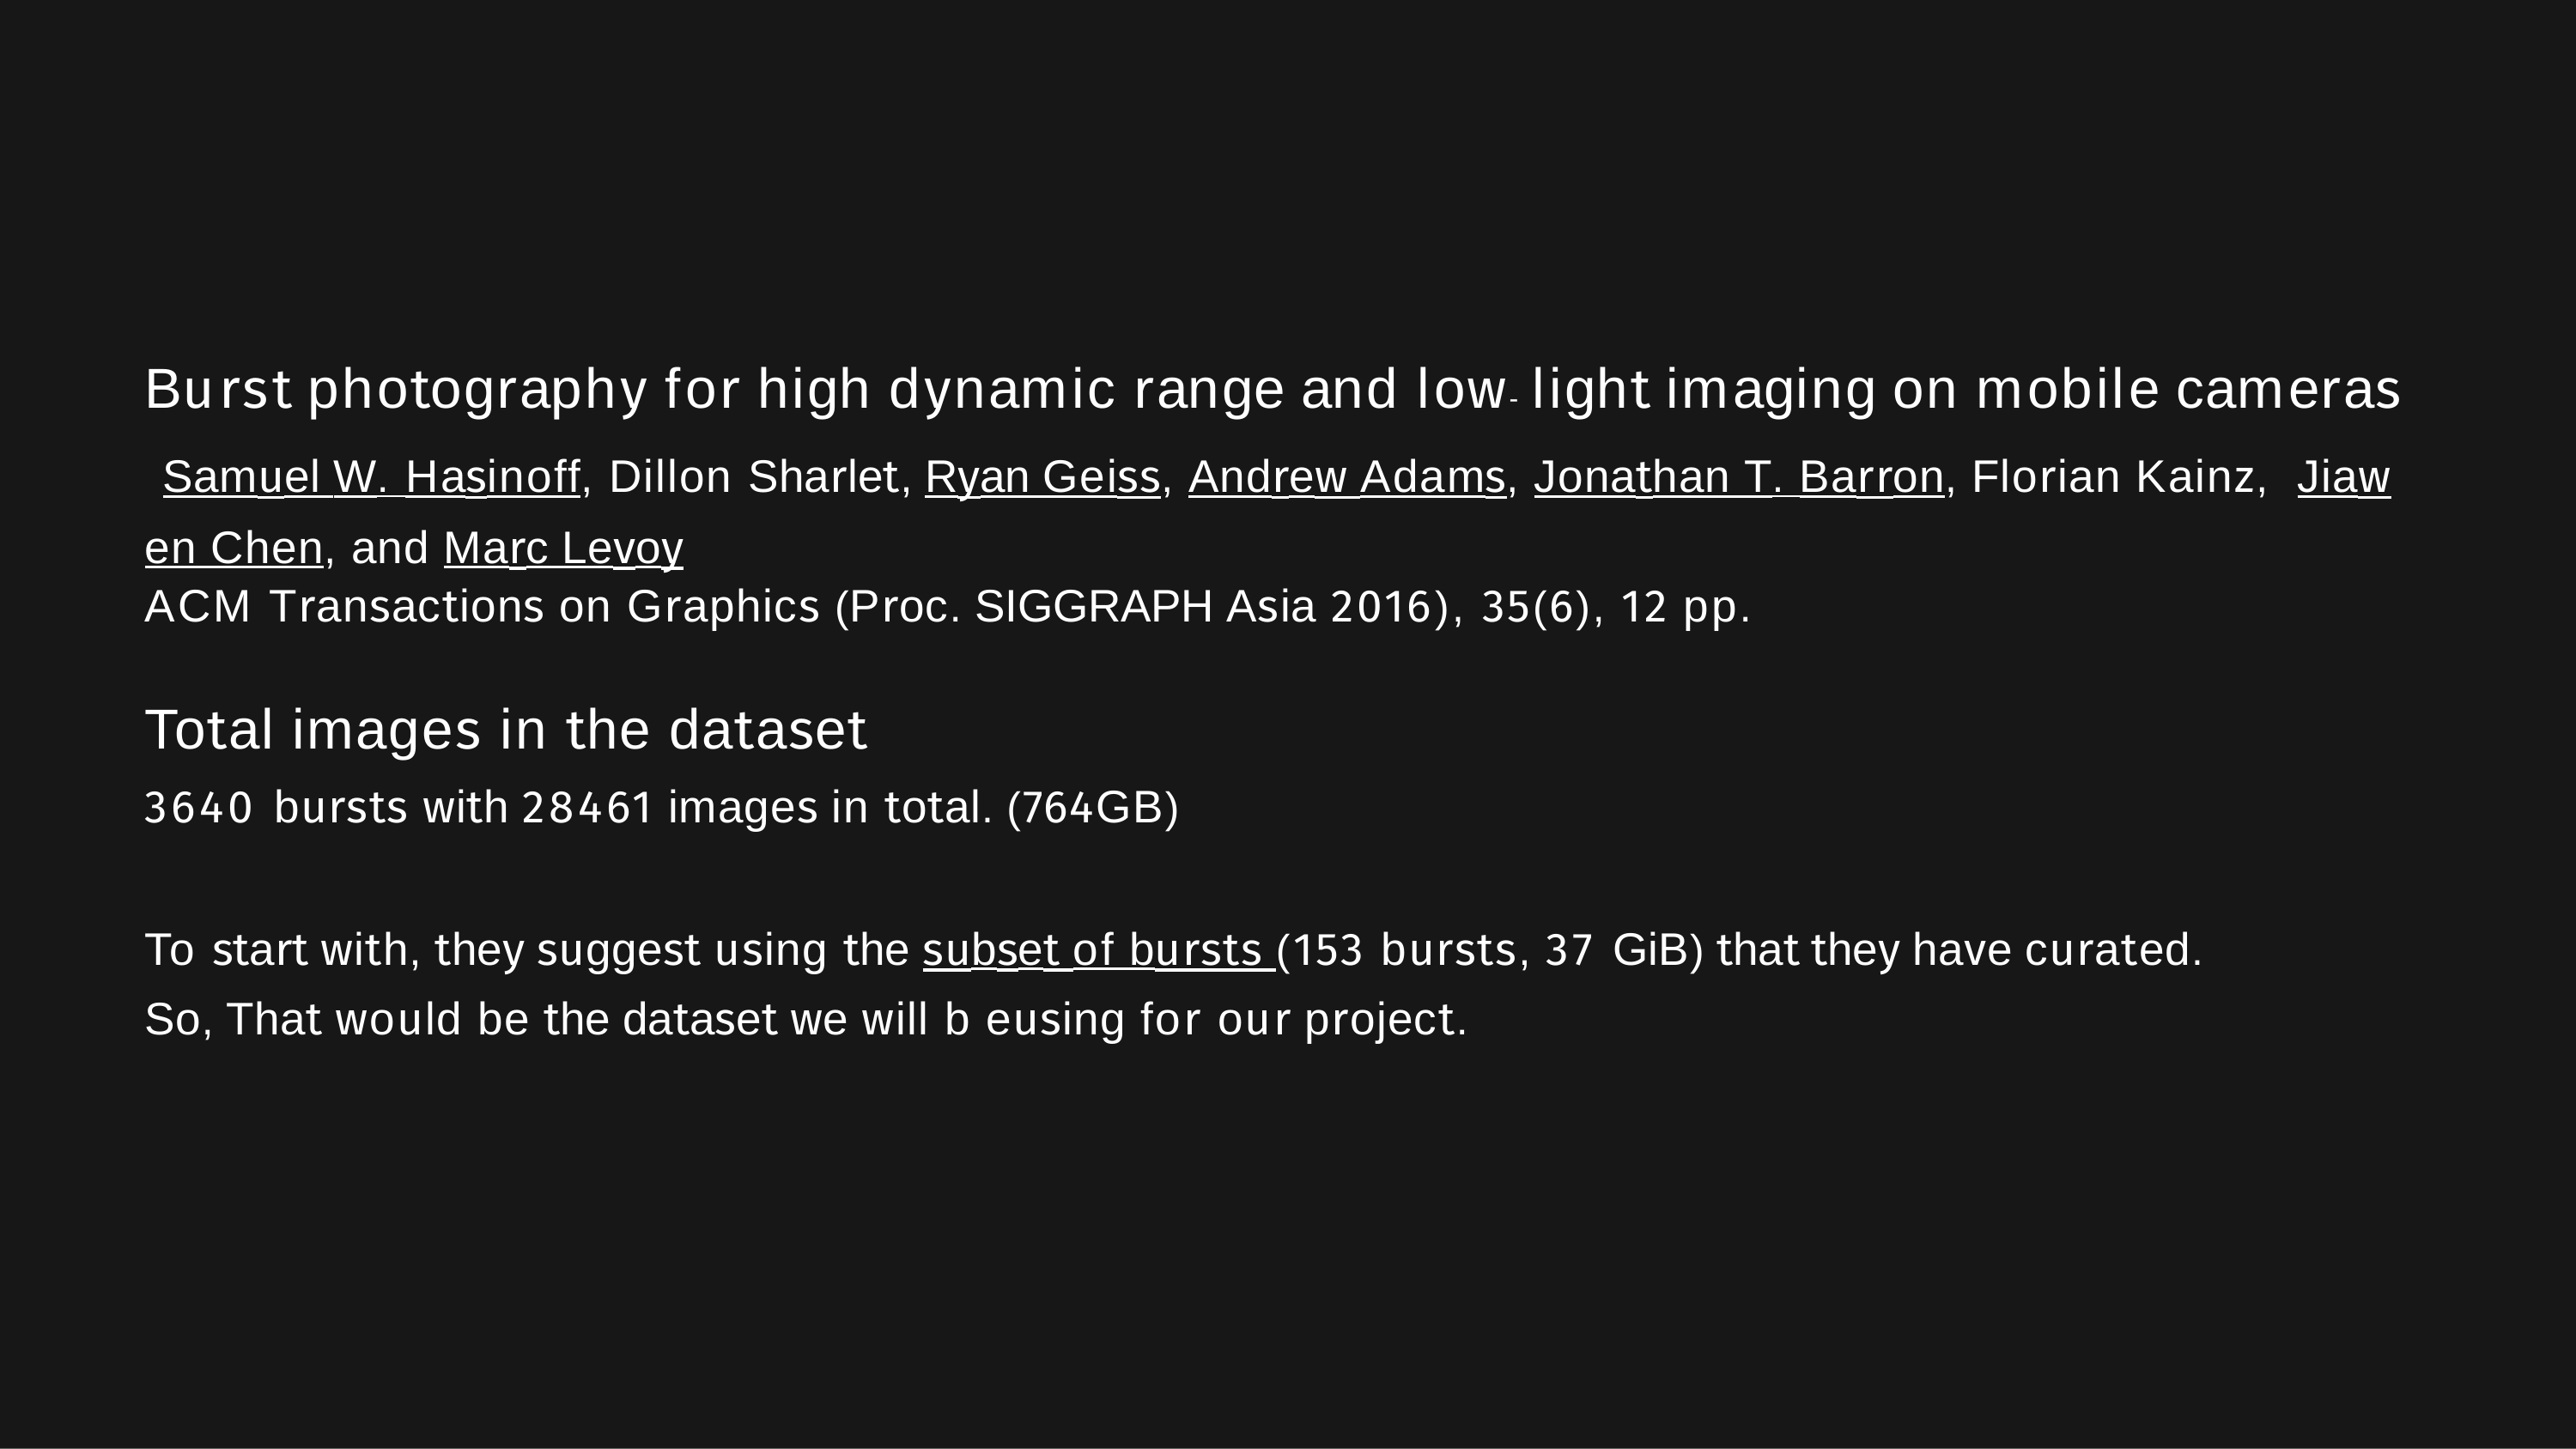

# Burst photography for high dynamic range and low-light imaging on mobile cameras  Samuel W. Hasinoff, Dillon Sharlet, Ryan Geiss, Andrew Adams, Jonathan T. Barron, Florian Kainz,  Jiawen Chen, and Marc Levoy
ACM Transactions on Graphics (Proc. SIGGRAPH Asia 2016), 35(6), 12 pp.

Total images in the dataset
3640 bursts with 28461 images in total. (764GB)

To start with, they suggest using the subset of bursts (153 bursts, 37 GiB) that they have curated.  So, That would be the dataset we will b eusing for our project.